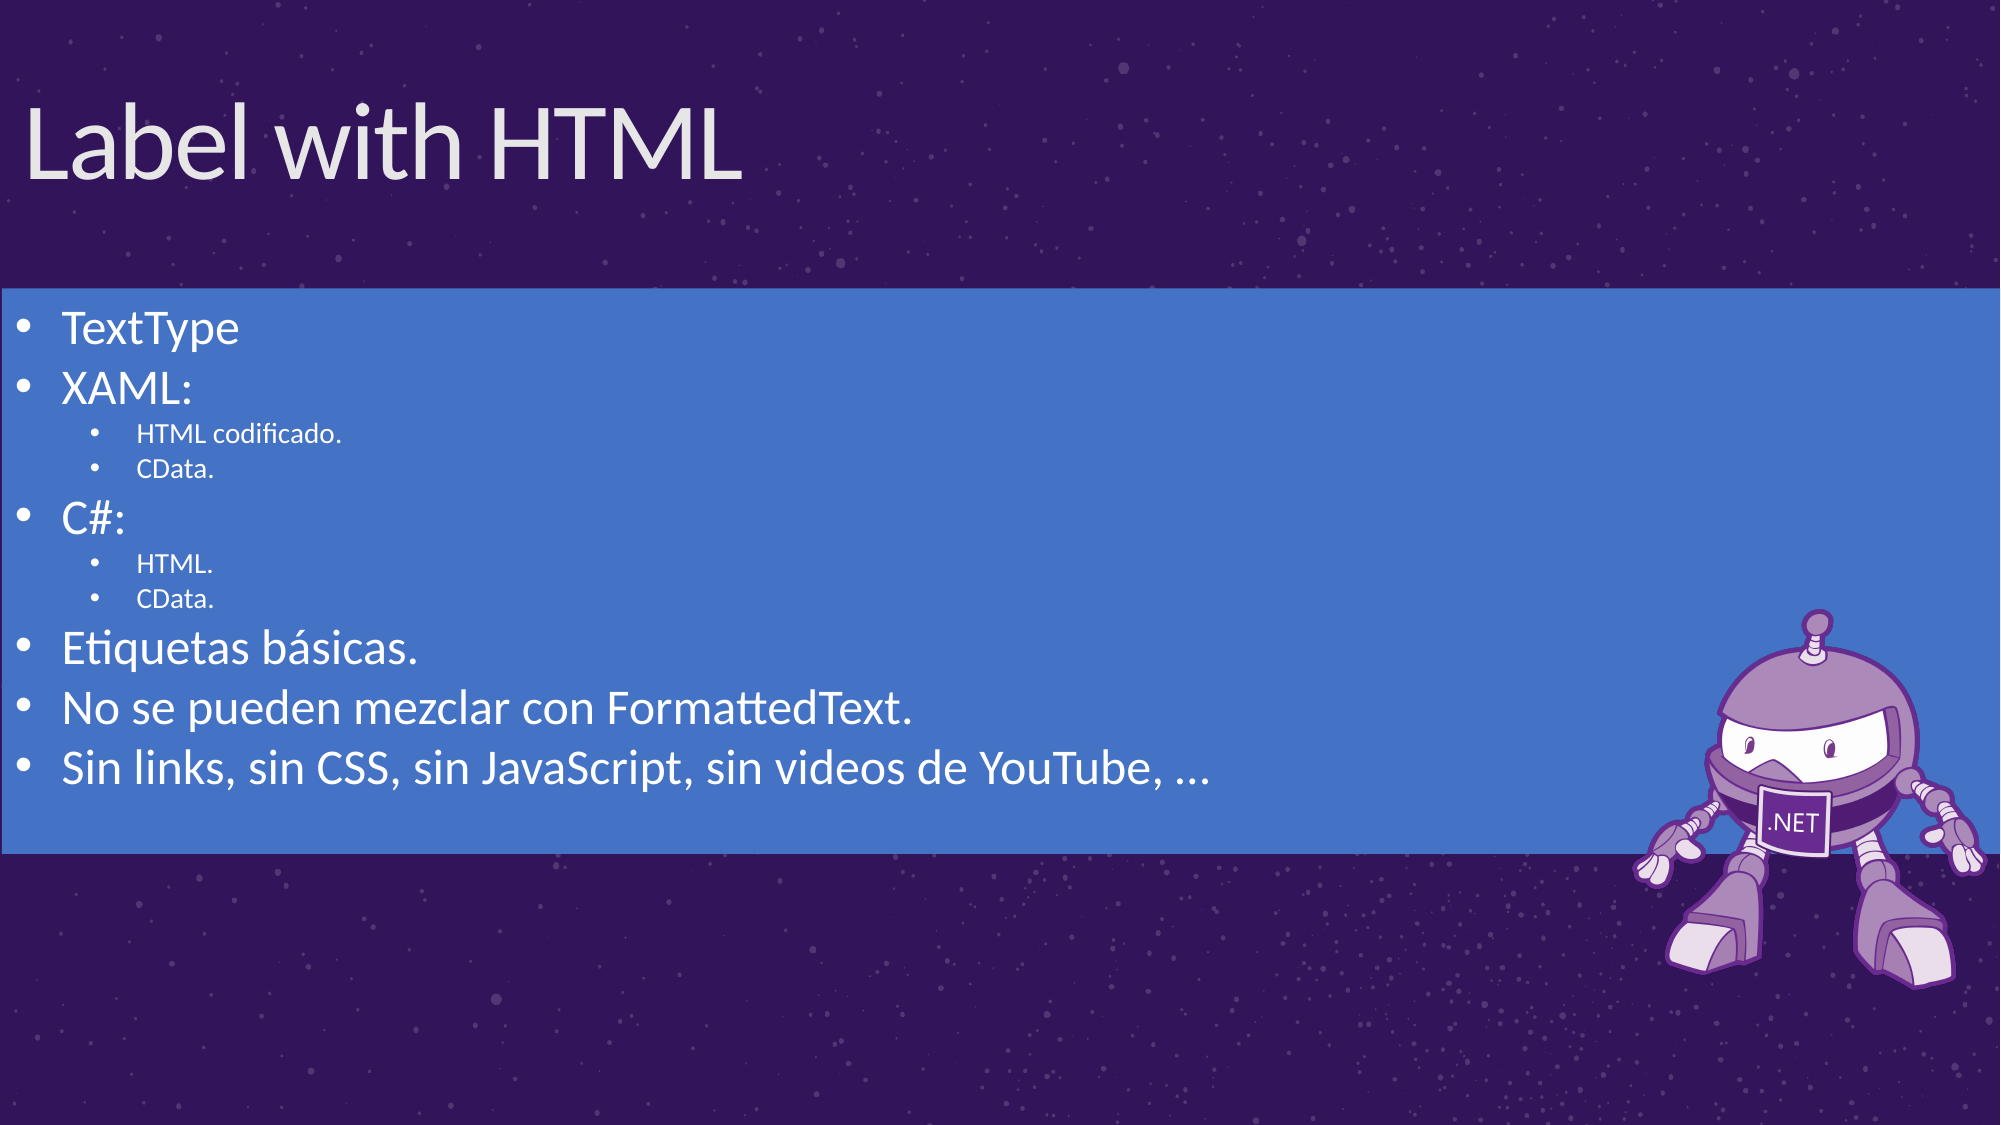

# Label with HTML
TextType
XAML:
HTML codificado.
CData.
C#:
HTML.
CData.
Etiquetas básicas.
No se pueden mezclar con FormattedText.
Sin links, sin CSS, sin JavaScript, sin videos de YouTube, …